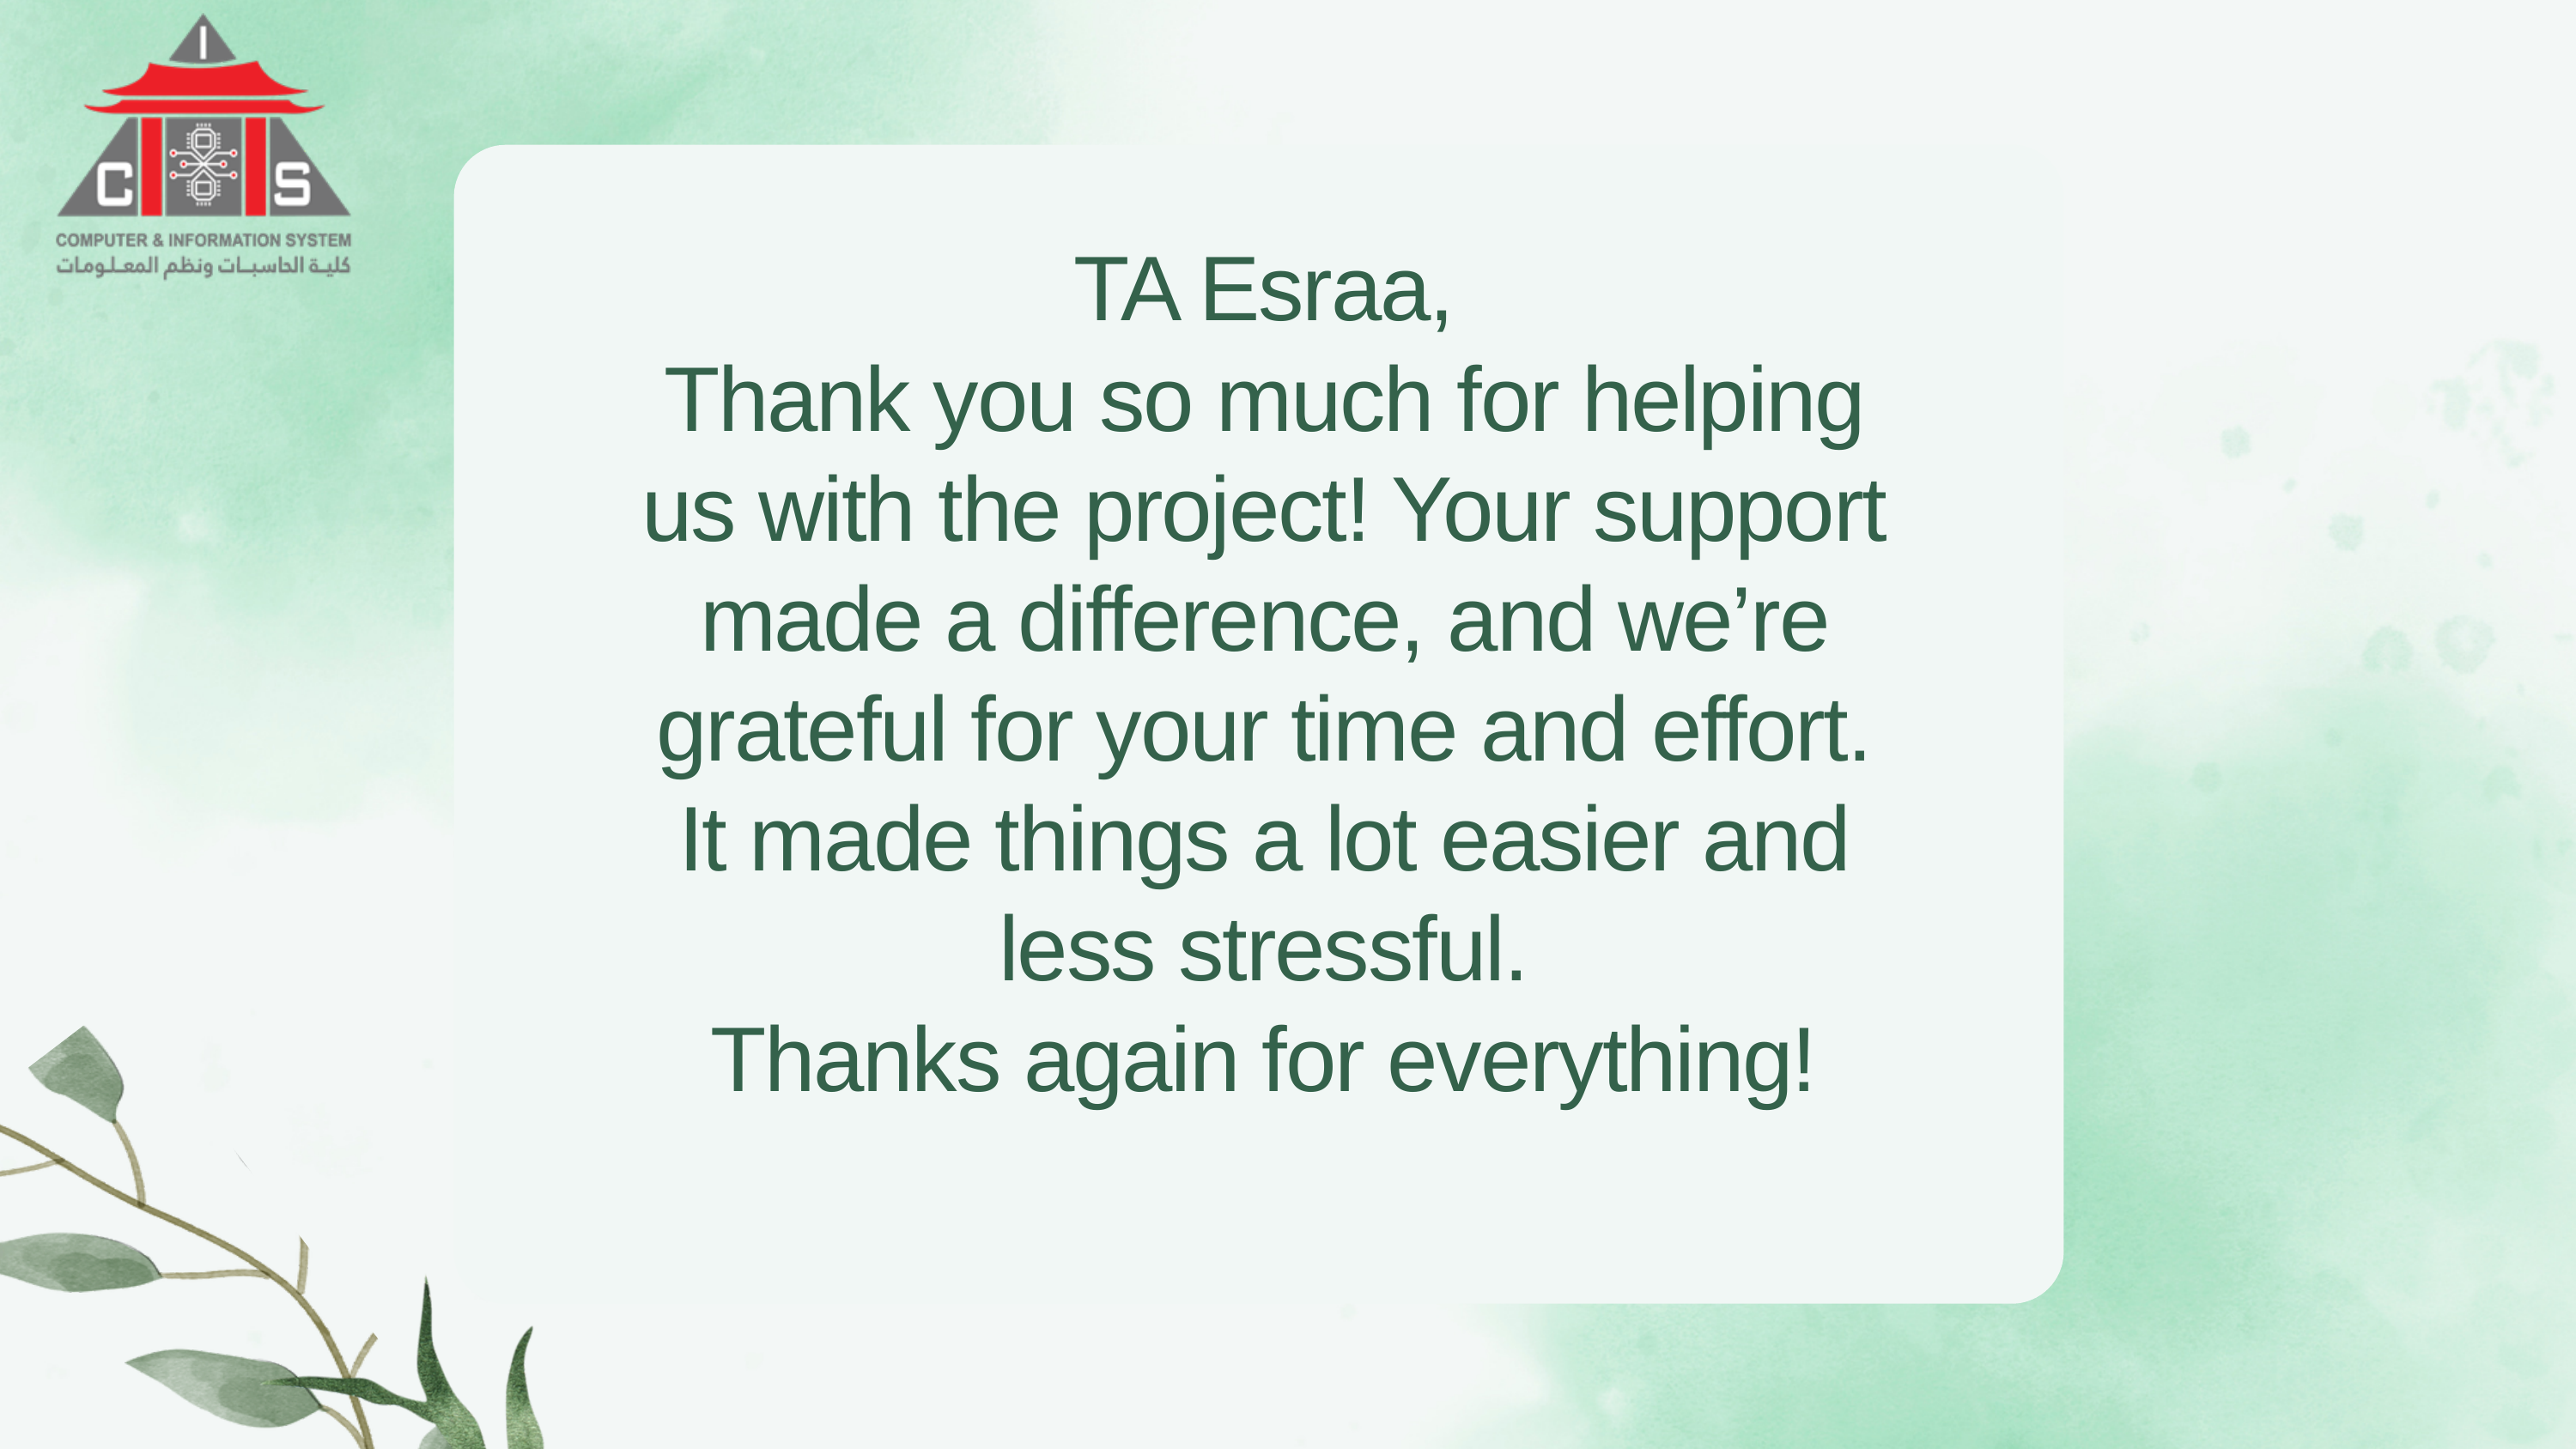

TA Esraa,
Thank you so much for helping us with the project! Your support made a difference, and we’re grateful for your time and effort. It made things a lot easier and less stressful.
Thanks again for everything!